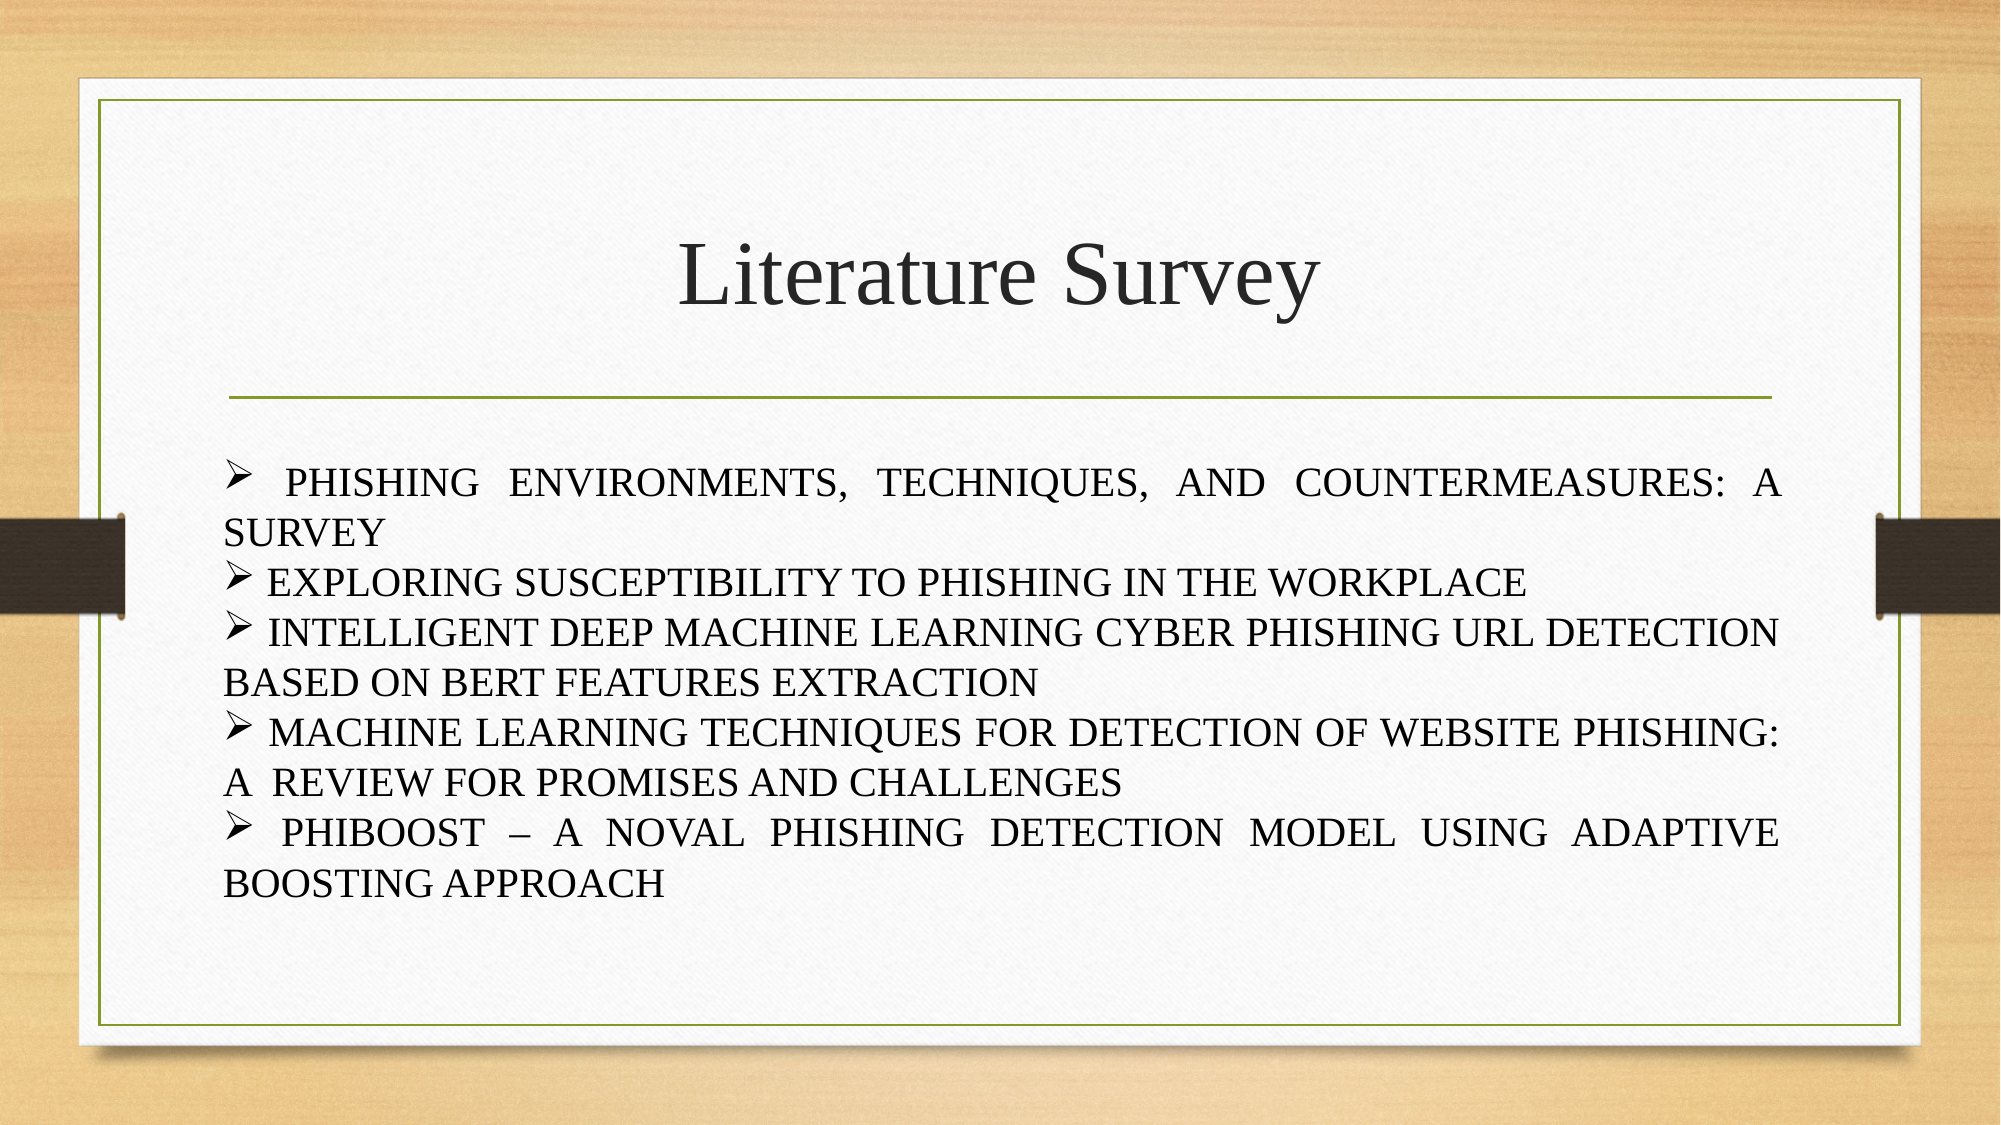

# Literature Survey
 PHISHING ENVIRONMENTS, TECHNIQUES, AND COUNTERMEASURES: A SURVEY
 EXPLORING SUSCEPTIBILITY TO PHISHING IN THE WORKPLACE
 INTELLIGENT DEEP MACHINE LEARNING CYBER PHISHING URL DETECTION BASED ON BERT FEATURES EXTRACTION
 MACHINE LEARNING TECHNIQUES FOR DETECTION OF WEBSITE PHISHING: A  REVIEW FOR PROMISES AND CHALLENGES
 PHIBOOST – A NOVAL PHISHING DETECTION MODEL USING ADAPTIVE BOOSTING APPROACH